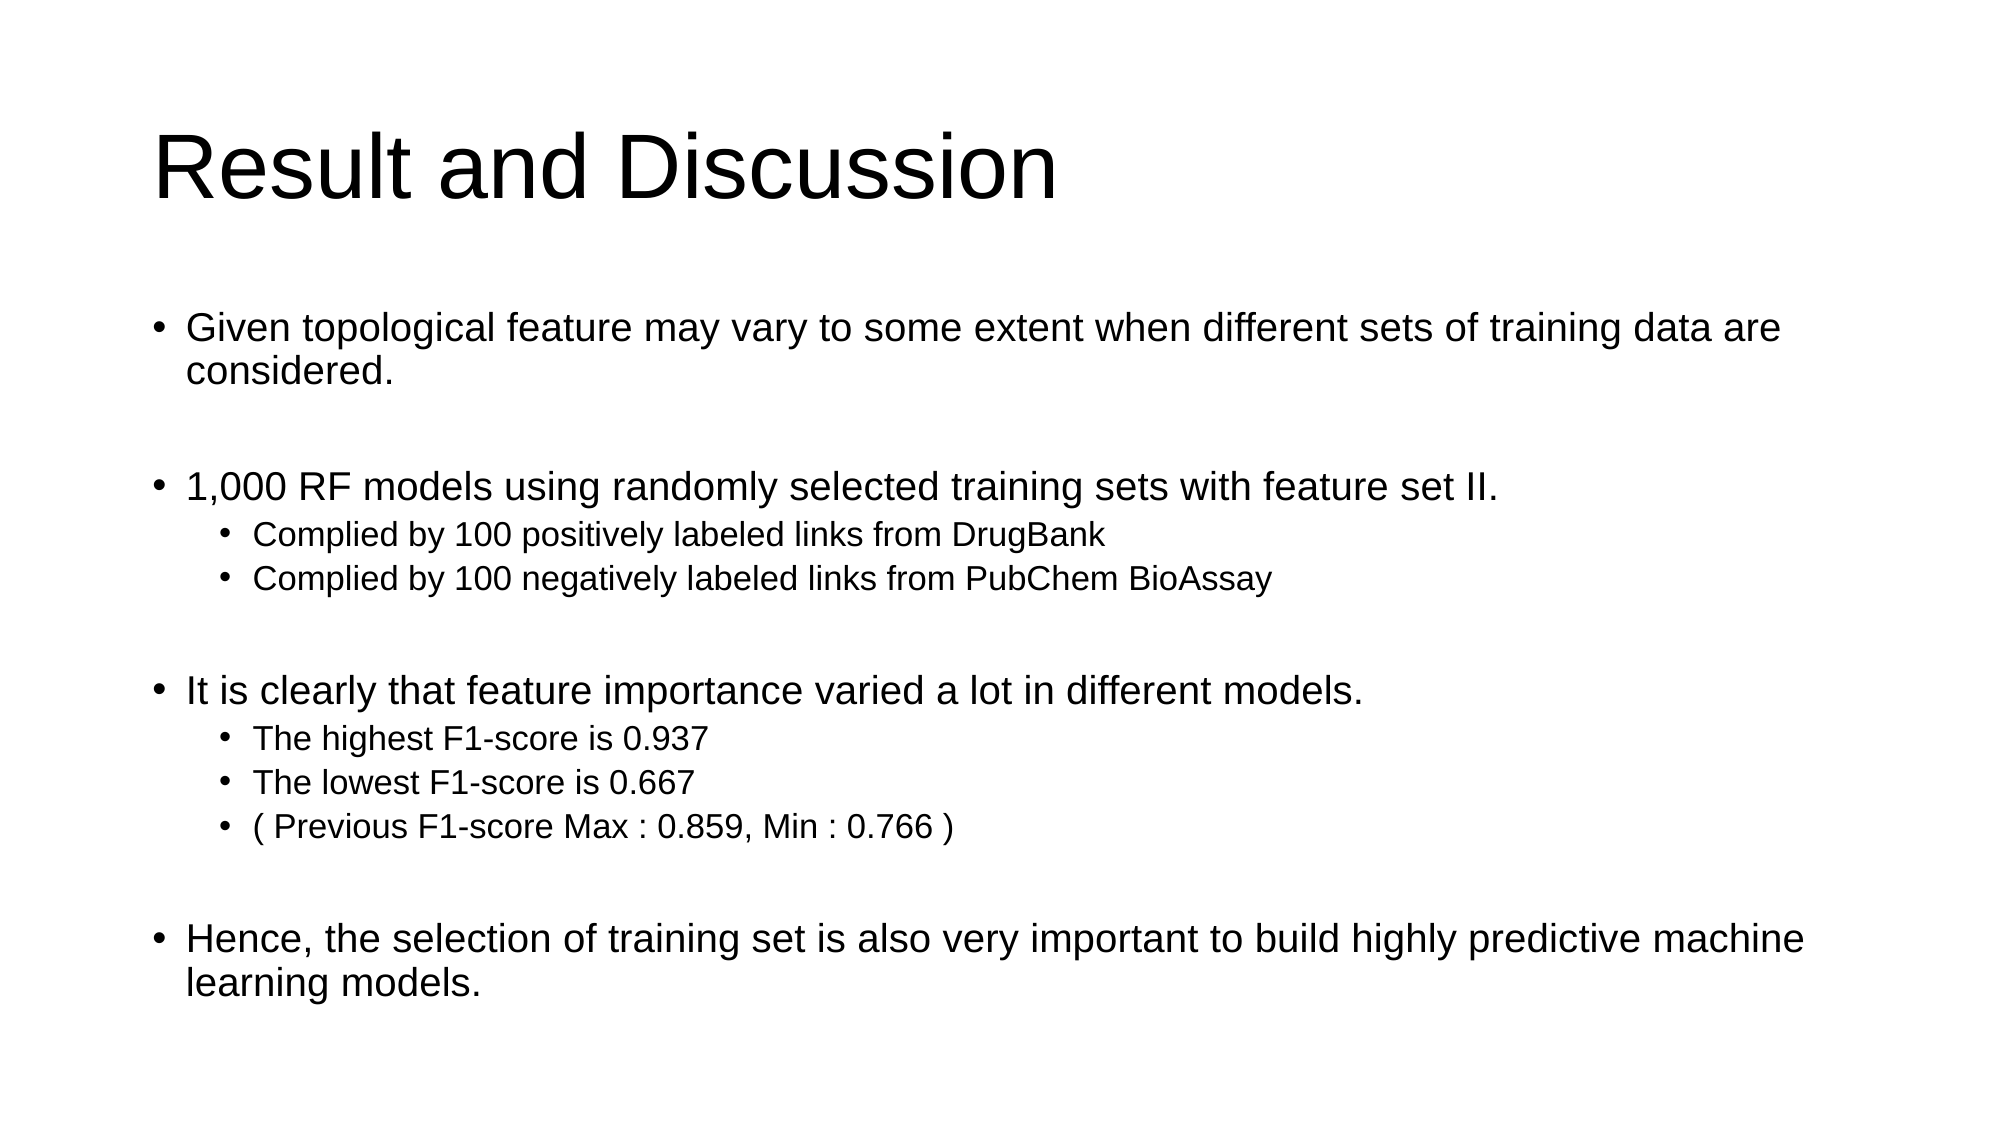

# Result and Discussion
Given topological feature may vary to some extent when different sets of training data are considered.

1,000 RF models using randomly selected training sets with feature set II.
Complied by 100 positively labeled links from DrugBank
Complied by 100 negatively labeled links from PubChem BioAssay

It is clearly that feature importance varied a lot in different models.
The highest F1-score is 0.937
The lowest F1-score is 0.667
( Previous F1-score Max : 0.859, Min : 0.766 )

Hence, the selection of training set is also very important to build highly predictive machine learning models.